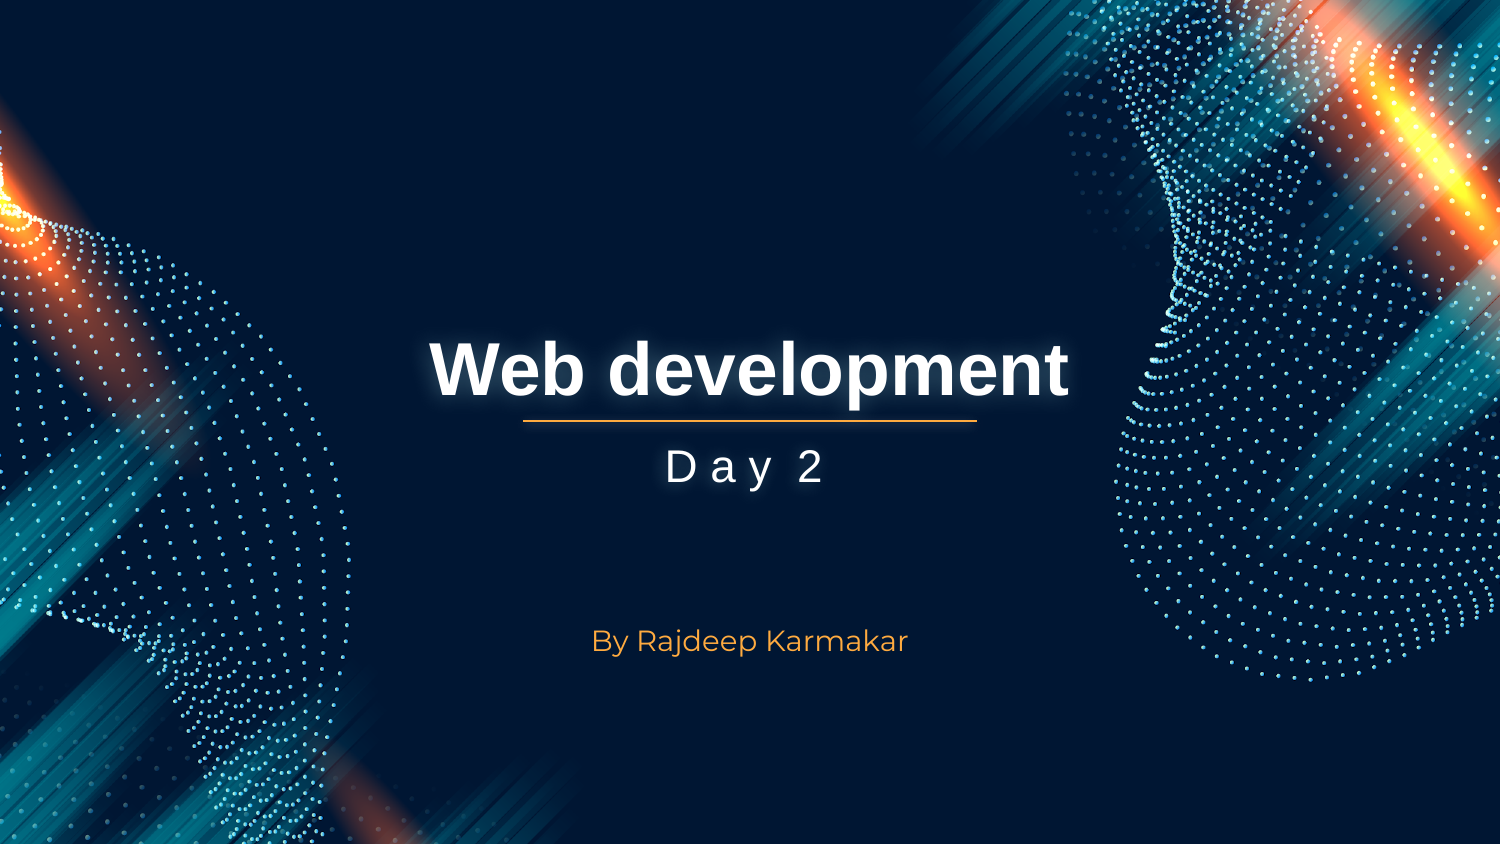

# Web development
D a y  2
By Rajdeep Karmakar